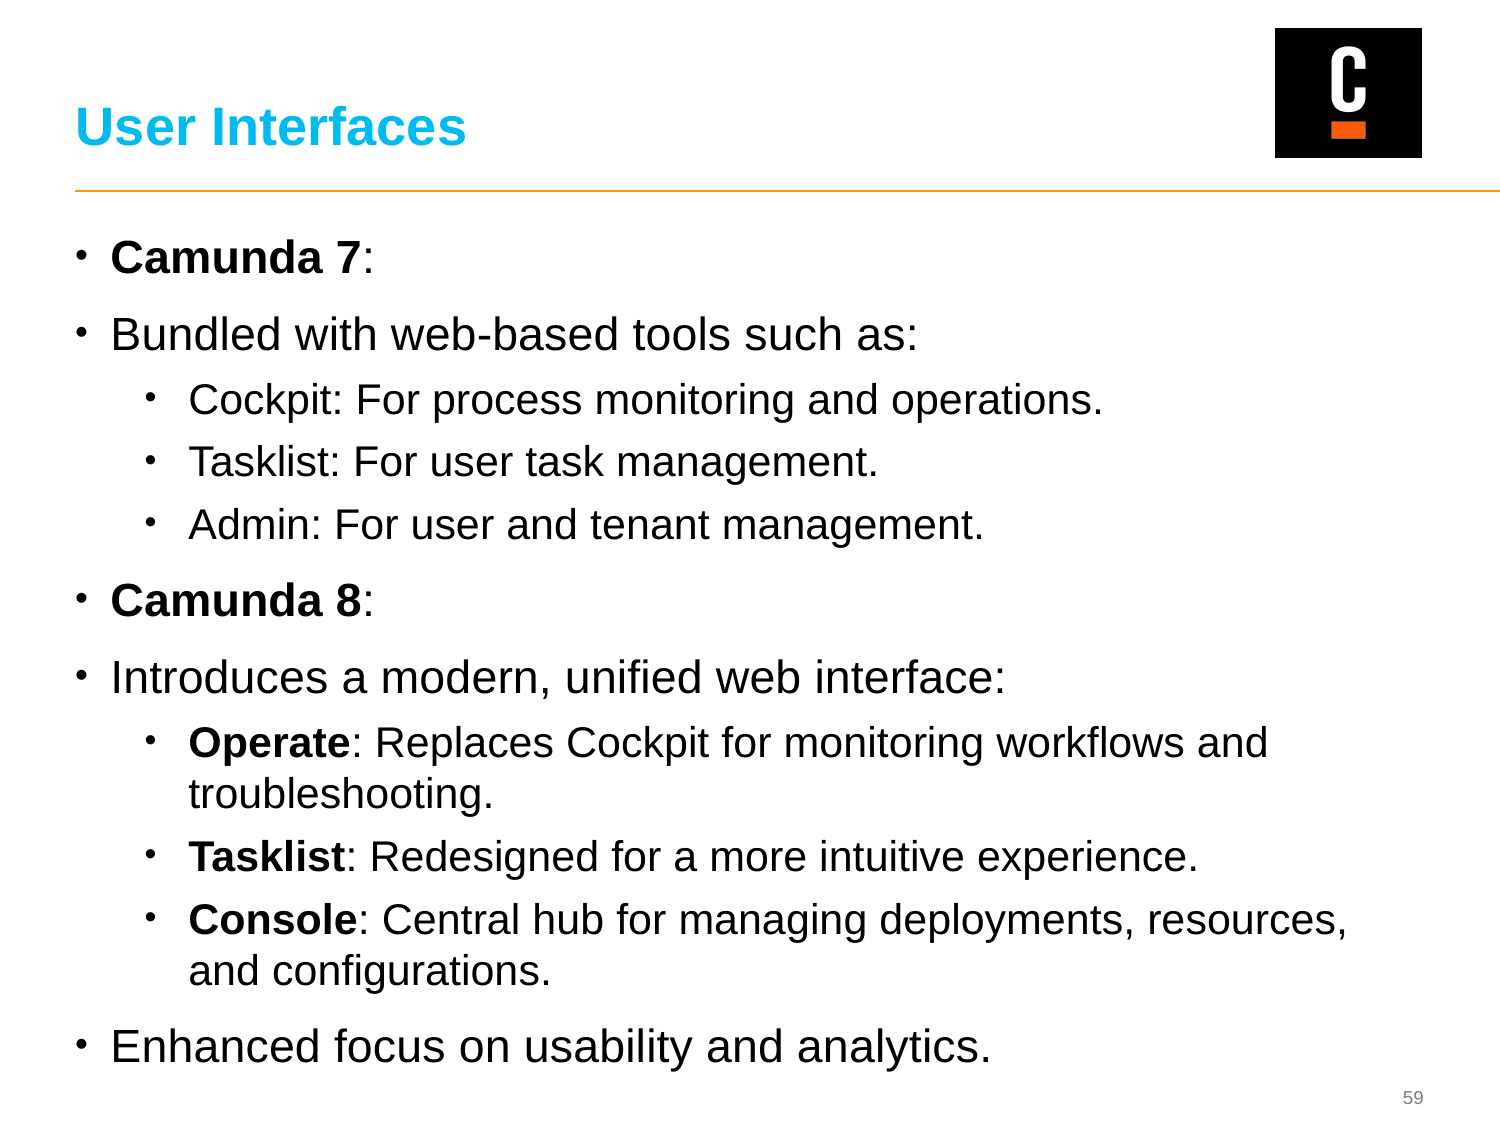

# User Interfaces
Camunda 7:
Bundled with web-based tools such as:
Cockpit: For process monitoring and operations.
Tasklist: For user task management.
Admin: For user and tenant management.
Camunda 8:
Introduces a modern, unified web interface:
Operate: Replaces Cockpit for monitoring workflows and troubleshooting.
Tasklist: Redesigned for a more intuitive experience.
Console: Central hub for managing deployments, resources, and configurations.
Enhanced focus on usability and analytics.